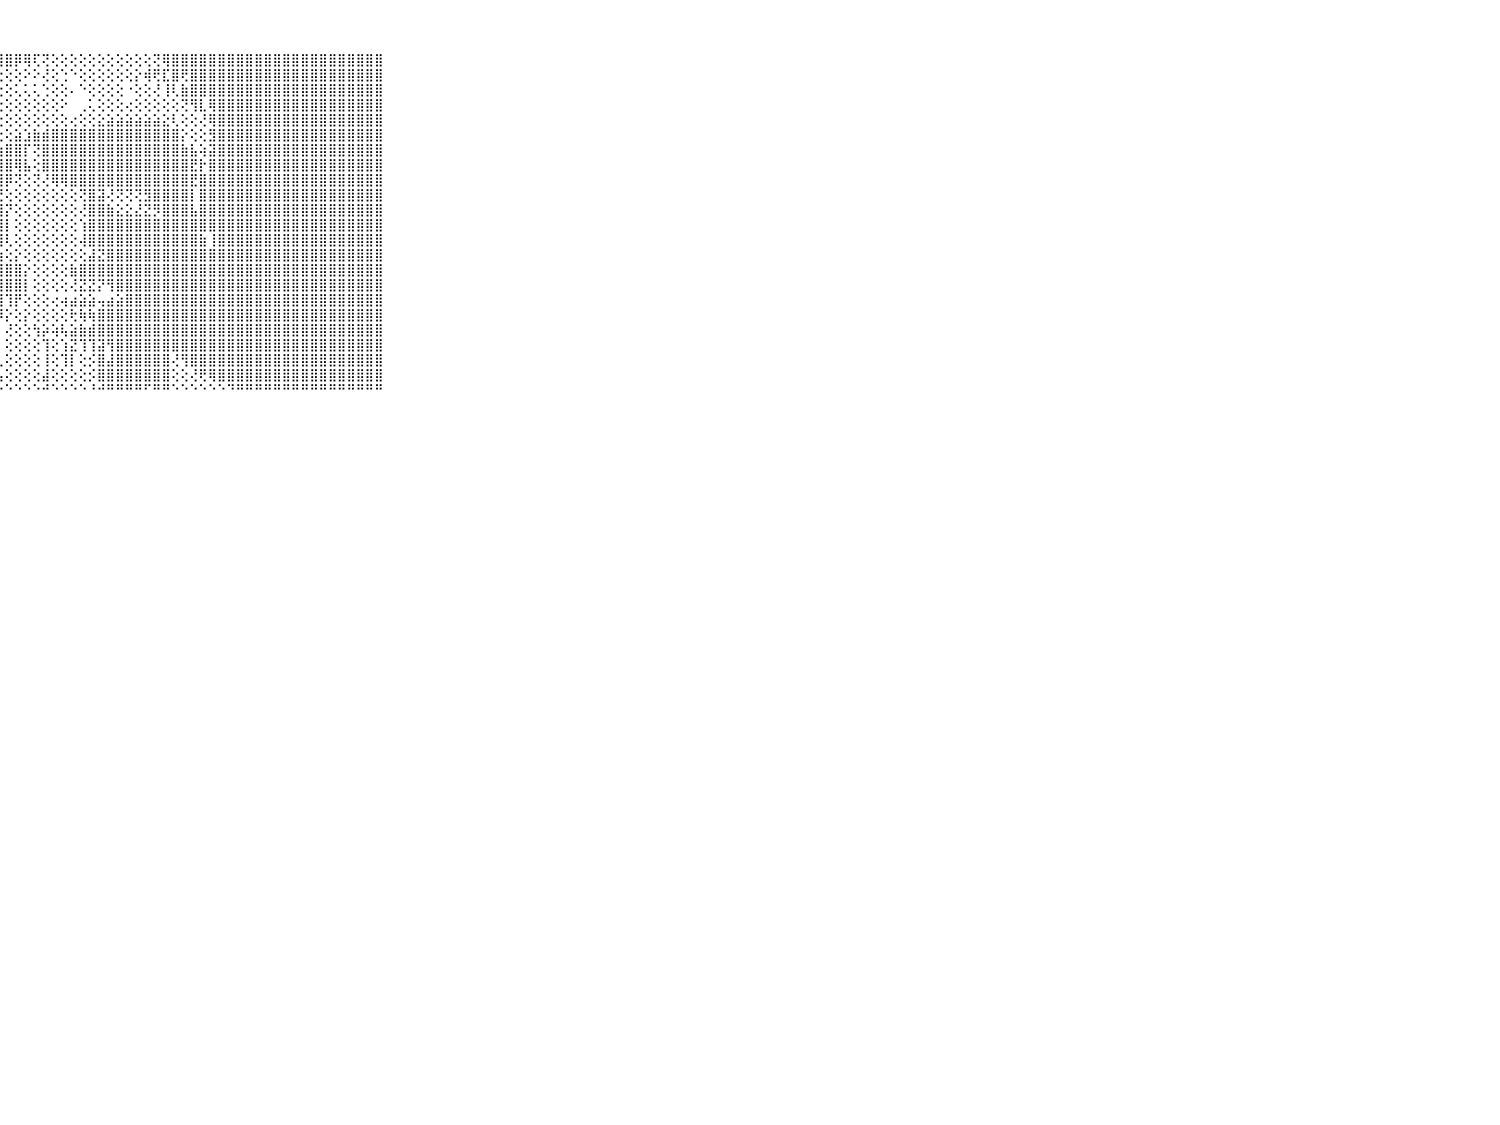

⠀⠀⠀⠀⠀⠀⠀⠀⠀⠀⠀⣿⣿⣿⣿⣿⣿⣿⣿⣿⣿⣿⣿⣿⣿⣿⣿⣿⣿⡿⢿⢏⢝⢕⢕⢕⢕⢕⢕⢕⢕⢕⢕⢕⢝⢿⣿⣿⣿⣿⣿⣿⣿⣿⣿⣿⣿⣿⣿⣿⣿⣿⣿⣿⣿⣿⣿⣿⣿⠀⠀⠀⠀⠀⠀⠀⠀⠀⠀⠀⠀
⠀⠀⠀⠀⠀⠀⠀⠀⠀⠀⠀⣿⣿⣿⣿⣿⣿⣿⣿⣿⣿⣿⣿⣿⣿⣿⣿⢕⢕⢕⠕⠕⢜⢕⢑⠑⢕⢕⢕⢕⢕⢕⡕⢾⢟⣏⣿⢟⣿⣿⣿⣿⣿⣿⣿⣿⣿⣿⣿⣿⣿⣿⣿⣿⣿⣿⣿⣿⣿⠀⠀⠀⠀⠀⠀⠀⠀⠀⠀⠀⠀
⠀⠀⠀⠀⠀⠀⠀⠀⠀⠀⠀⣿⣿⣿⣿⣿⣿⣿⣿⣿⣿⣿⣿⣿⣿⣿⢟⢕⢕⢅⢅⢅⢑⢕⢕⠄⠑⢕⢕⢕⢕⠐⢕⢕⢜⢸⢇⣷⣿⣿⣿⣿⣿⣿⣿⣿⣿⣿⣿⣿⣿⣿⣿⣿⣿⣿⣿⣿⣿⠀⠀⠀⠀⠀⠀⠀⠀⠀⠀⠀⠀
⠀⠀⠀⠀⠀⠀⠀⠀⠀⠀⠀⣿⣿⣿⣿⣿⣿⣿⣿⣿⣿⣿⣿⣻⢟⢏⢕⢕⢕⢕⢕⢕⢕⢕⠕⠀⢀⢅⢕⢕⢕⢔⢕⢕⢕⢕⢕⢝⢻⣇⢿⣿⣿⣿⣿⣿⣿⣿⣿⣿⣿⣿⣿⣿⣿⣿⣿⣿⣿⠀⠀⠀⠀⠀⠀⠀⠀⠀⠀⠀⠀
⠀⠀⠀⠀⠀⠀⠀⠀⠀⠀⠀⣿⣿⣿⣿⣿⣿⣿⣿⣿⣿⣿⣿⣯⣕⣕⢕⢕⢕⢕⢕⢕⢕⢕⢕⢔⢕⢕⣕⣵⣵⣵⣵⣵⣵⣕⢇⢕⢕⢜⢿⣿⣿⣿⣿⣿⣿⣿⣿⣿⣿⣿⣿⣿⣿⣿⣿⣿⣿⠀⠀⠀⠀⠀⠀⠀⠀⠀⠀⠀⠀
⠀⠀⠀⠀⠀⠀⠀⠀⠀⠀⠀⣿⣿⣿⣿⣿⣿⣿⣿⣿⣿⣿⣿⣿⡧⢇⢕⢕⢕⣵⣱⣷⣾⣿⣿⣿⣿⣿⣿⣿⣿⣿⣿⣿⣿⣿⣿⡕⢕⢕⣻⣿⣿⣿⣿⣿⣿⣿⣿⣿⣿⣿⣿⣿⣿⣿⣿⣿⣿⠀⠀⠀⠀⠀⠀⠀⠀⠀⠀⠀⠀
⠀⠀⠀⠀⠀⠀⠀⠀⠀⠀⠀⣿⣿⣿⣿⣿⣿⣿⣿⣿⣿⣿⣿⣿⢕⢕⢕⣱⣿⣿⡏⢝⣿⣿⣿⣿⣿⣿⣿⣿⣿⣿⣿⣿⣿⣿⣿⣷⣧⢵⣽⣿⣿⣿⣿⣿⣿⣿⣿⣿⣿⣿⣿⣿⣿⣿⣿⣿⣿⠀⠀⠀⠀⠀⠀⠀⠀⠀⠀⠀⠀
⠀⠀⠀⠀⠀⠀⠀⠀⠀⠀⠀⣿⣿⣿⣿⣿⣿⣿⣿⣿⣿⣿⣿⡇⢕⢕⢕⣿⣿⢿⣧⢕⣿⣿⣿⣿⣿⣿⣿⣿⣿⣿⣿⣿⣿⣿⣿⣿⣟⡗⣿⣿⣿⣿⣿⣿⣿⣿⣿⣿⣿⣿⣿⣿⣿⣿⣿⣿⣿⠀⠀⠀⠀⠀⠀⠀⠀⠀⠀⠀⠀
⠀⠀⠀⠀⠀⠀⠀⠀⠀⠀⠀⣿⣿⣿⣿⣿⣿⣿⣿⣿⣿⣿⣿⡧⢕⢕⢱⣿⡿⢝⢕⢝⢜⢿⢿⣿⣿⣿⣿⣿⣿⣿⣿⣿⣿⣿⣿⣿⣟⣿⣿⣿⣿⣿⣿⣿⣿⣿⣿⣿⣿⣿⣿⣿⣿⣿⣿⣿⣿⠀⠀⠀⠀⠀⠀⠀⠀⠀⠀⠀⠀
⠀⠀⠀⠀⠀⠀⠀⠀⠀⠀⠀⣿⣿⣿⣿⣿⣿⣿⣿⣿⣿⣿⣿⡧⢕⢕⣼⢜⢕⢕⢕⢕⢕⢕⢕⢕⢝⣿⣽⢜⢝⢝⢝⣻⣿⣿⣿⣿⡇⣿⣿⣿⣿⣿⣿⣿⣿⣿⣿⣿⣿⣿⣿⣿⣿⣿⣿⣿⣿⠀⠀⠀⠀⠀⠀⠀⠀⠀⠀⠀⠀
⠀⠀⠀⠀⠀⠀⠀⠀⠀⠀⠀⣿⣿⣿⣿⣿⣿⣿⣿⣿⣿⣿⣿⣯⢕⢕⣿⣿⡝⢕⢕⢕⢕⢕⢕⢕⢜⣿⣿⣷⣕⣕⣜⣝⡻⣿⣿⣿⣧⣿⣿⣿⣿⣿⣿⣿⣿⣿⣿⣿⣿⣿⣿⣿⣿⣿⣿⣿⣿⠀⠀⠀⠀⠀⠀⠀⠀⠀⠀⠀⠀
⠀⠀⠀⠀⠀⠀⠀⠀⠀⠀⠀⣿⣿⣿⣿⣿⣿⣿⣿⣿⣿⣿⡿⢿⢕⣵⣿⣿⡇⢕⢕⢕⢕⢕⢕⢕⢱⣿⣿⣿⣿⣿⣿⣿⣿⣿⣿⣿⣿⣿⣿⣿⣿⣿⣿⣿⣿⣿⣿⣿⣿⣿⣿⣿⣿⣿⣿⣿⣿⠀⠀⠀⠀⠀⠀⠀⠀⠀⠀⠀⠀
⠀⠀⠀⠀⠀⠀⠀⠀⠀⠀⠀⣿⣿⣿⣿⣿⣿⣿⣿⣿⣿⣿⡧⣧⢕⢻⣿⣿⢇⢕⢕⢕⢕⢕⢕⢕⢼⣿⣿⣿⣿⣿⣿⣿⣿⣿⣿⣿⣿⣷⢸⣿⣿⣿⣿⣿⣿⣿⣿⣿⣿⣿⣿⣿⣿⣿⣿⣿⣿⠀⠀⠀⠀⠀⠀⠀⠀⠀⠀⠀⠀
⠀⠀⠀⠀⠀⠀⠀⠀⠀⠀⠀⣿⣿⣿⣿⣿⣿⣿⣿⣿⣿⣿⣿⡧⢕⢼⣿⣵⢕⡕⢕⢕⢕⢕⢕⢕⢕⣼⣝⣿⣿⣿⣿⣿⣿⣿⣿⣿⣿⣿⣿⣿⣿⣿⣿⣿⣿⣿⣿⣿⣿⣿⣿⣿⣿⣿⣿⣿⣿⠀⠀⠀⠀⠀⠀⠀⠀⠀⠀⠀⠀
⠀⠀⠀⠀⠀⠀⠀⠀⠀⠀⠀⣿⣿⣿⣿⣿⣿⣿⣿⣿⣿⣿⣿⣿⣿⡇⢻⣿⣿⣿⡕⢕⢕⢕⢕⣷⣿⣿⣿⣿⣿⣿⣿⣿⣿⣿⣿⣿⣿⣿⣿⣿⣿⣿⣿⣿⣿⣿⣿⣿⣿⣿⣿⣿⣿⣿⣿⣿⣿⠀⠀⠀⠀⠀⠀⠀⠀⠀⠀⠀⠀
⠀⠀⠀⠀⠀⠀⠀⠀⠀⠀⠀⣿⣿⣿⣿⣿⣿⣿⣿⣿⣿⣿⣿⣿⣿⣵⣮⣿⣿⣿⡇⢕⢕⢕⢕⢜⣝⣝⡝⢻⣿⣿⣿⣿⣿⣿⣿⣿⣿⣿⣿⣿⣿⣿⣿⣿⣿⣿⣿⣿⣿⣿⣿⣿⣿⣿⣿⣿⣿⠀⠀⠀⠀⠀⠀⠀⠀⠀⠀⠀⠀
⠀⠀⠀⠀⠀⠀⠀⠀⠀⠀⠀⣿⣿⣿⣿⣿⣿⣿⣿⣿⣿⣿⣿⣿⣿⣿⣿⣿⢹⡟⢕⢕⢕⢔⢴⣴⣵⣵⢤⣴⣵⣿⣿⣿⣿⣿⣿⣿⣿⣿⣿⣿⣿⣿⣿⣿⣿⣿⣿⣿⣿⣿⣿⣿⣿⣿⣿⣿⣿⠀⠀⠀⠀⠀⠀⠀⠀⠀⠀⠀⠀
⠀⠀⠀⠀⠀⠀⠀⠀⠀⠀⠀⣿⣿⣿⣿⣿⣿⣿⣿⣿⣿⣿⣿⣿⣿⣿⣿⡿⡕⢕⡕⢕⢕⢕⢕⢗⢷⢷⣿⣿⣿⣿⣿⣿⣿⣿⣿⣿⣿⣿⣿⣿⣿⣿⣿⣿⣿⣿⣿⣿⣿⣿⣿⣿⣿⣿⣿⣿⣿⠀⠀⠀⠀⠀⠀⠀⠀⠀⠀⠀⠀
⠀⠀⠀⠀⠀⠀⠀⠀⠀⠀⠀⣿⣿⣿⣿⣿⣿⣿⣿⣿⣿⣿⣿⣿⣿⣿⣿⡇⢜⢕⢕⢳⡵⢵⢧⣵⣷⣾⣿⣿⣿⣿⣿⣿⣿⣿⣿⣿⣿⣿⣿⣿⣿⣿⣿⣿⣿⣿⣿⣿⣿⣿⣿⣿⣿⣿⣿⣿⣿⠀⠀⠀⠀⠀⠀⠀⠀⠀⠀⠀⠀
⠀⠀⠀⠀⠀⠀⠀⠀⠀⠀⠀⣿⣿⣿⣿⣿⣿⣿⣿⣿⣿⣿⣿⣿⣿⣿⣿⡇⢕⢕⢕⢕⢹⢕⢱⣝⢹⢹⣽⢻⣿⣿⣿⣿⣿⣿⣿⣿⣿⣿⣿⣿⣿⣿⣿⣿⣿⣿⣿⣿⣿⣿⣿⣿⣿⣿⣿⣿⣿⠀⠀⠀⠀⠀⠀⠀⠀⠀⠀⠀⠀
⠀⠀⠀⠀⠀⠀⠀⠀⠀⠀⠀⣿⣿⣿⣿⣿⣿⣿⣿⣿⣿⣿⣿⣿⢟⢏⣿⣇⢕⢕⢕⢕⢸⢕⢹⡇⢕⡪⣿⣼⣿⣿⣿⣿⣿⣿⢜⢻⣿⣿⣿⣿⣿⣿⣿⣿⣿⣿⣿⣿⣿⣿⣿⣿⣿⣿⣿⣿⣿⠀⠀⠀⠀⠀⠀⠀⠀⠀⠀⠀⠀
⠀⠀⠀⠀⠀⠀⠀⠀⠀⠀⠀⣿⣿⣿⣿⣿⣿⣿⣿⣿⢿⢟⢟⢕⢕⢸⣿⢣⢕⢕⢕⢕⣼⢕⢕⢕⢕⡪⣿⣿⣿⣿⣿⣿⣿⣿⢕⢕⢜⢟⢿⣿⣿⣿⣿⣿⣿⣿⣿⣿⣿⣿⣿⣿⣿⣿⣿⣿⣿⠀⠀⠀⠀⠀⠀⠀⠀⠀⠀⠀⠀
⠀⠀⠀⠀⠀⠀⠀⠀⠀⠀⠀⠛⠛⠛⠛⠛⠛⠋⠙⠑⠑⠑⠑⠑⠑⠘⠛⠑⠑⠑⠑⠑⠚⠑⠑⠑⠑⠘⠚⠛⠛⠛⠛⠋⠛⠛⠑⠑⠑⠑⠑⠑⠙⠛⠛⠛⠛⠛⠛⠛⠛⠛⠛⠛⠛⠛⠛⠛⠛⠀⠀⠀⠀⠀⠀⠀⠀⠀⠀⠀⠀